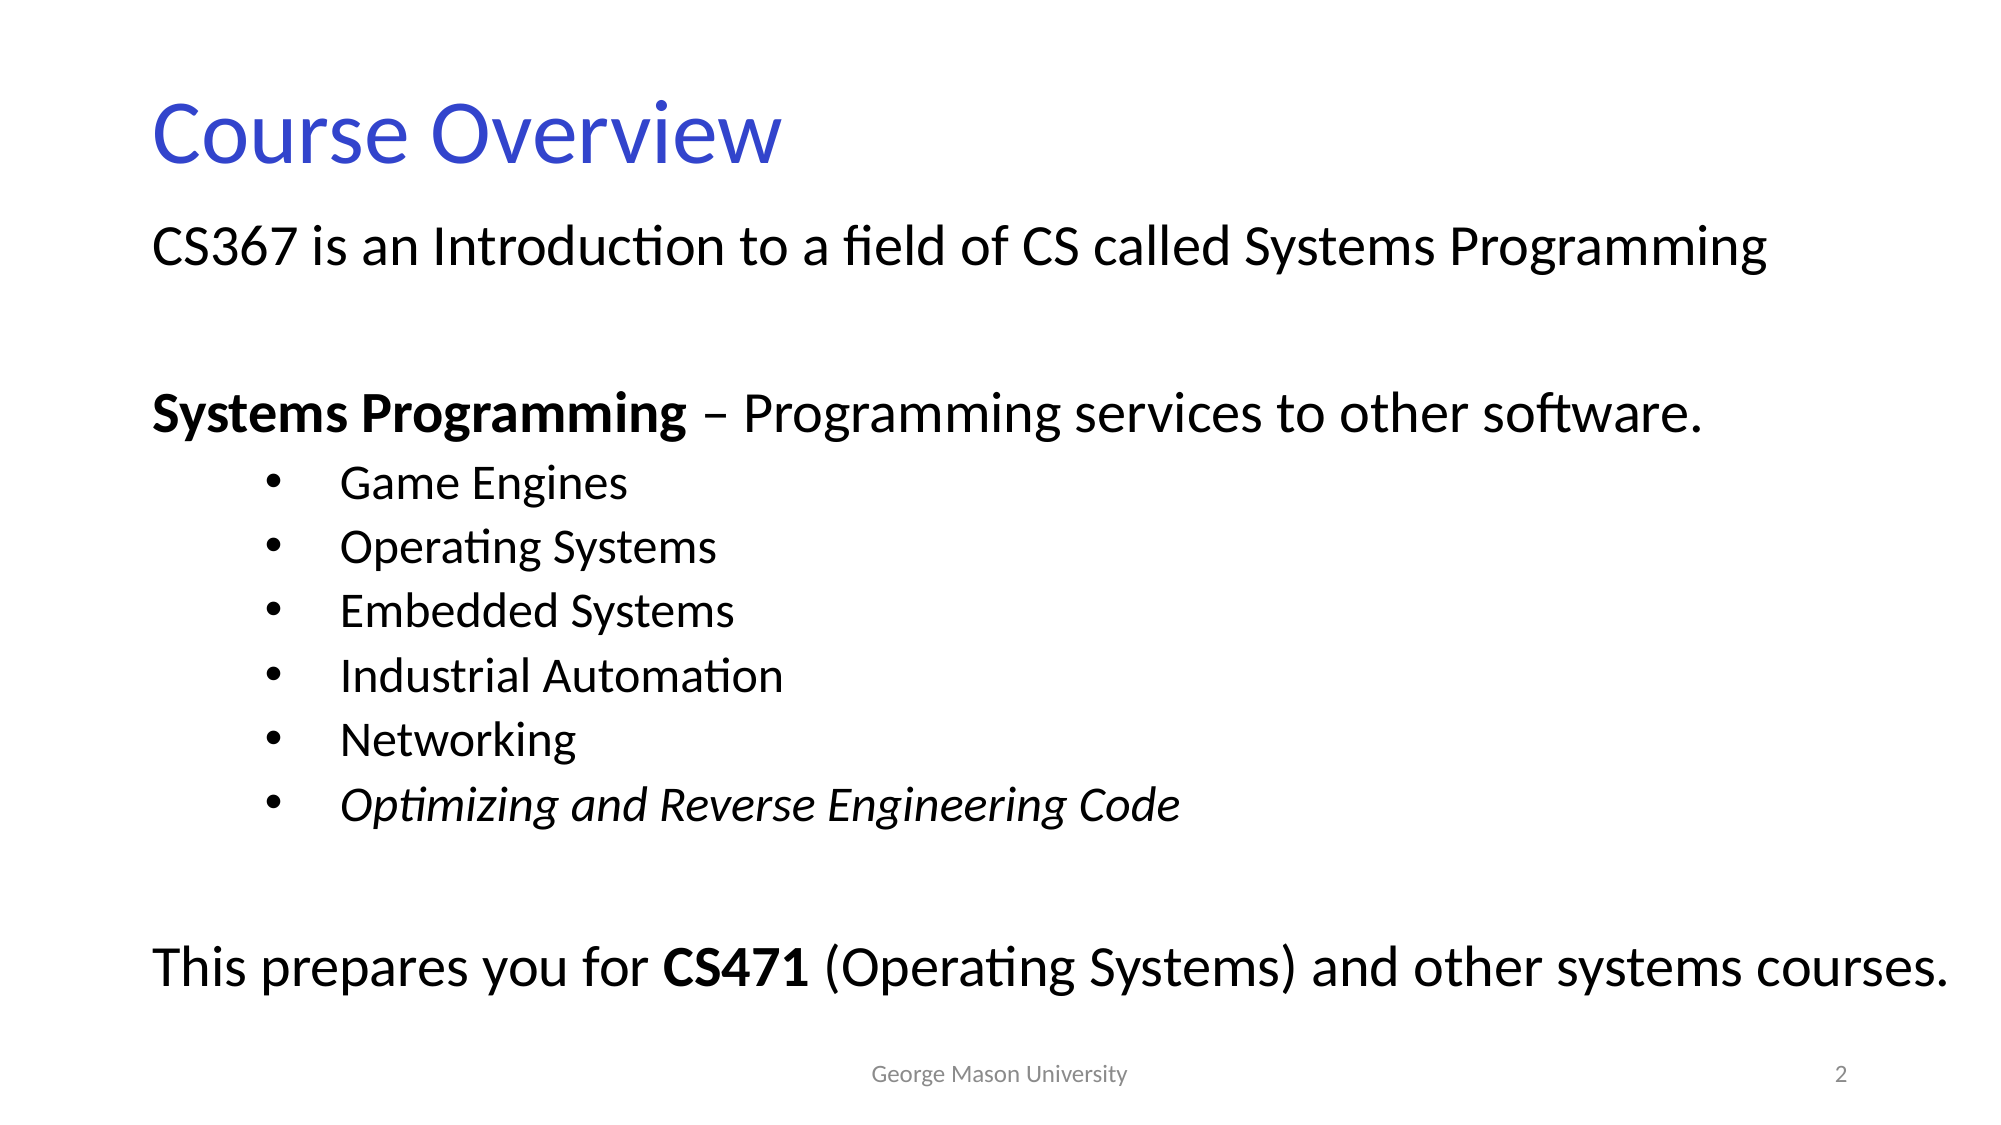

# Course Overview
CS367 is an Introduction to a field of CS called Systems Programming

Systems Programming – Programming services to other software.
Game Engines
Operating Systems
Embedded Systems
Industrial Automation
Networking
Optimizing and Reverse Engineering Code

This prepares you for CS471 (Operating Systems) and other systems courses.
George Mason University
2